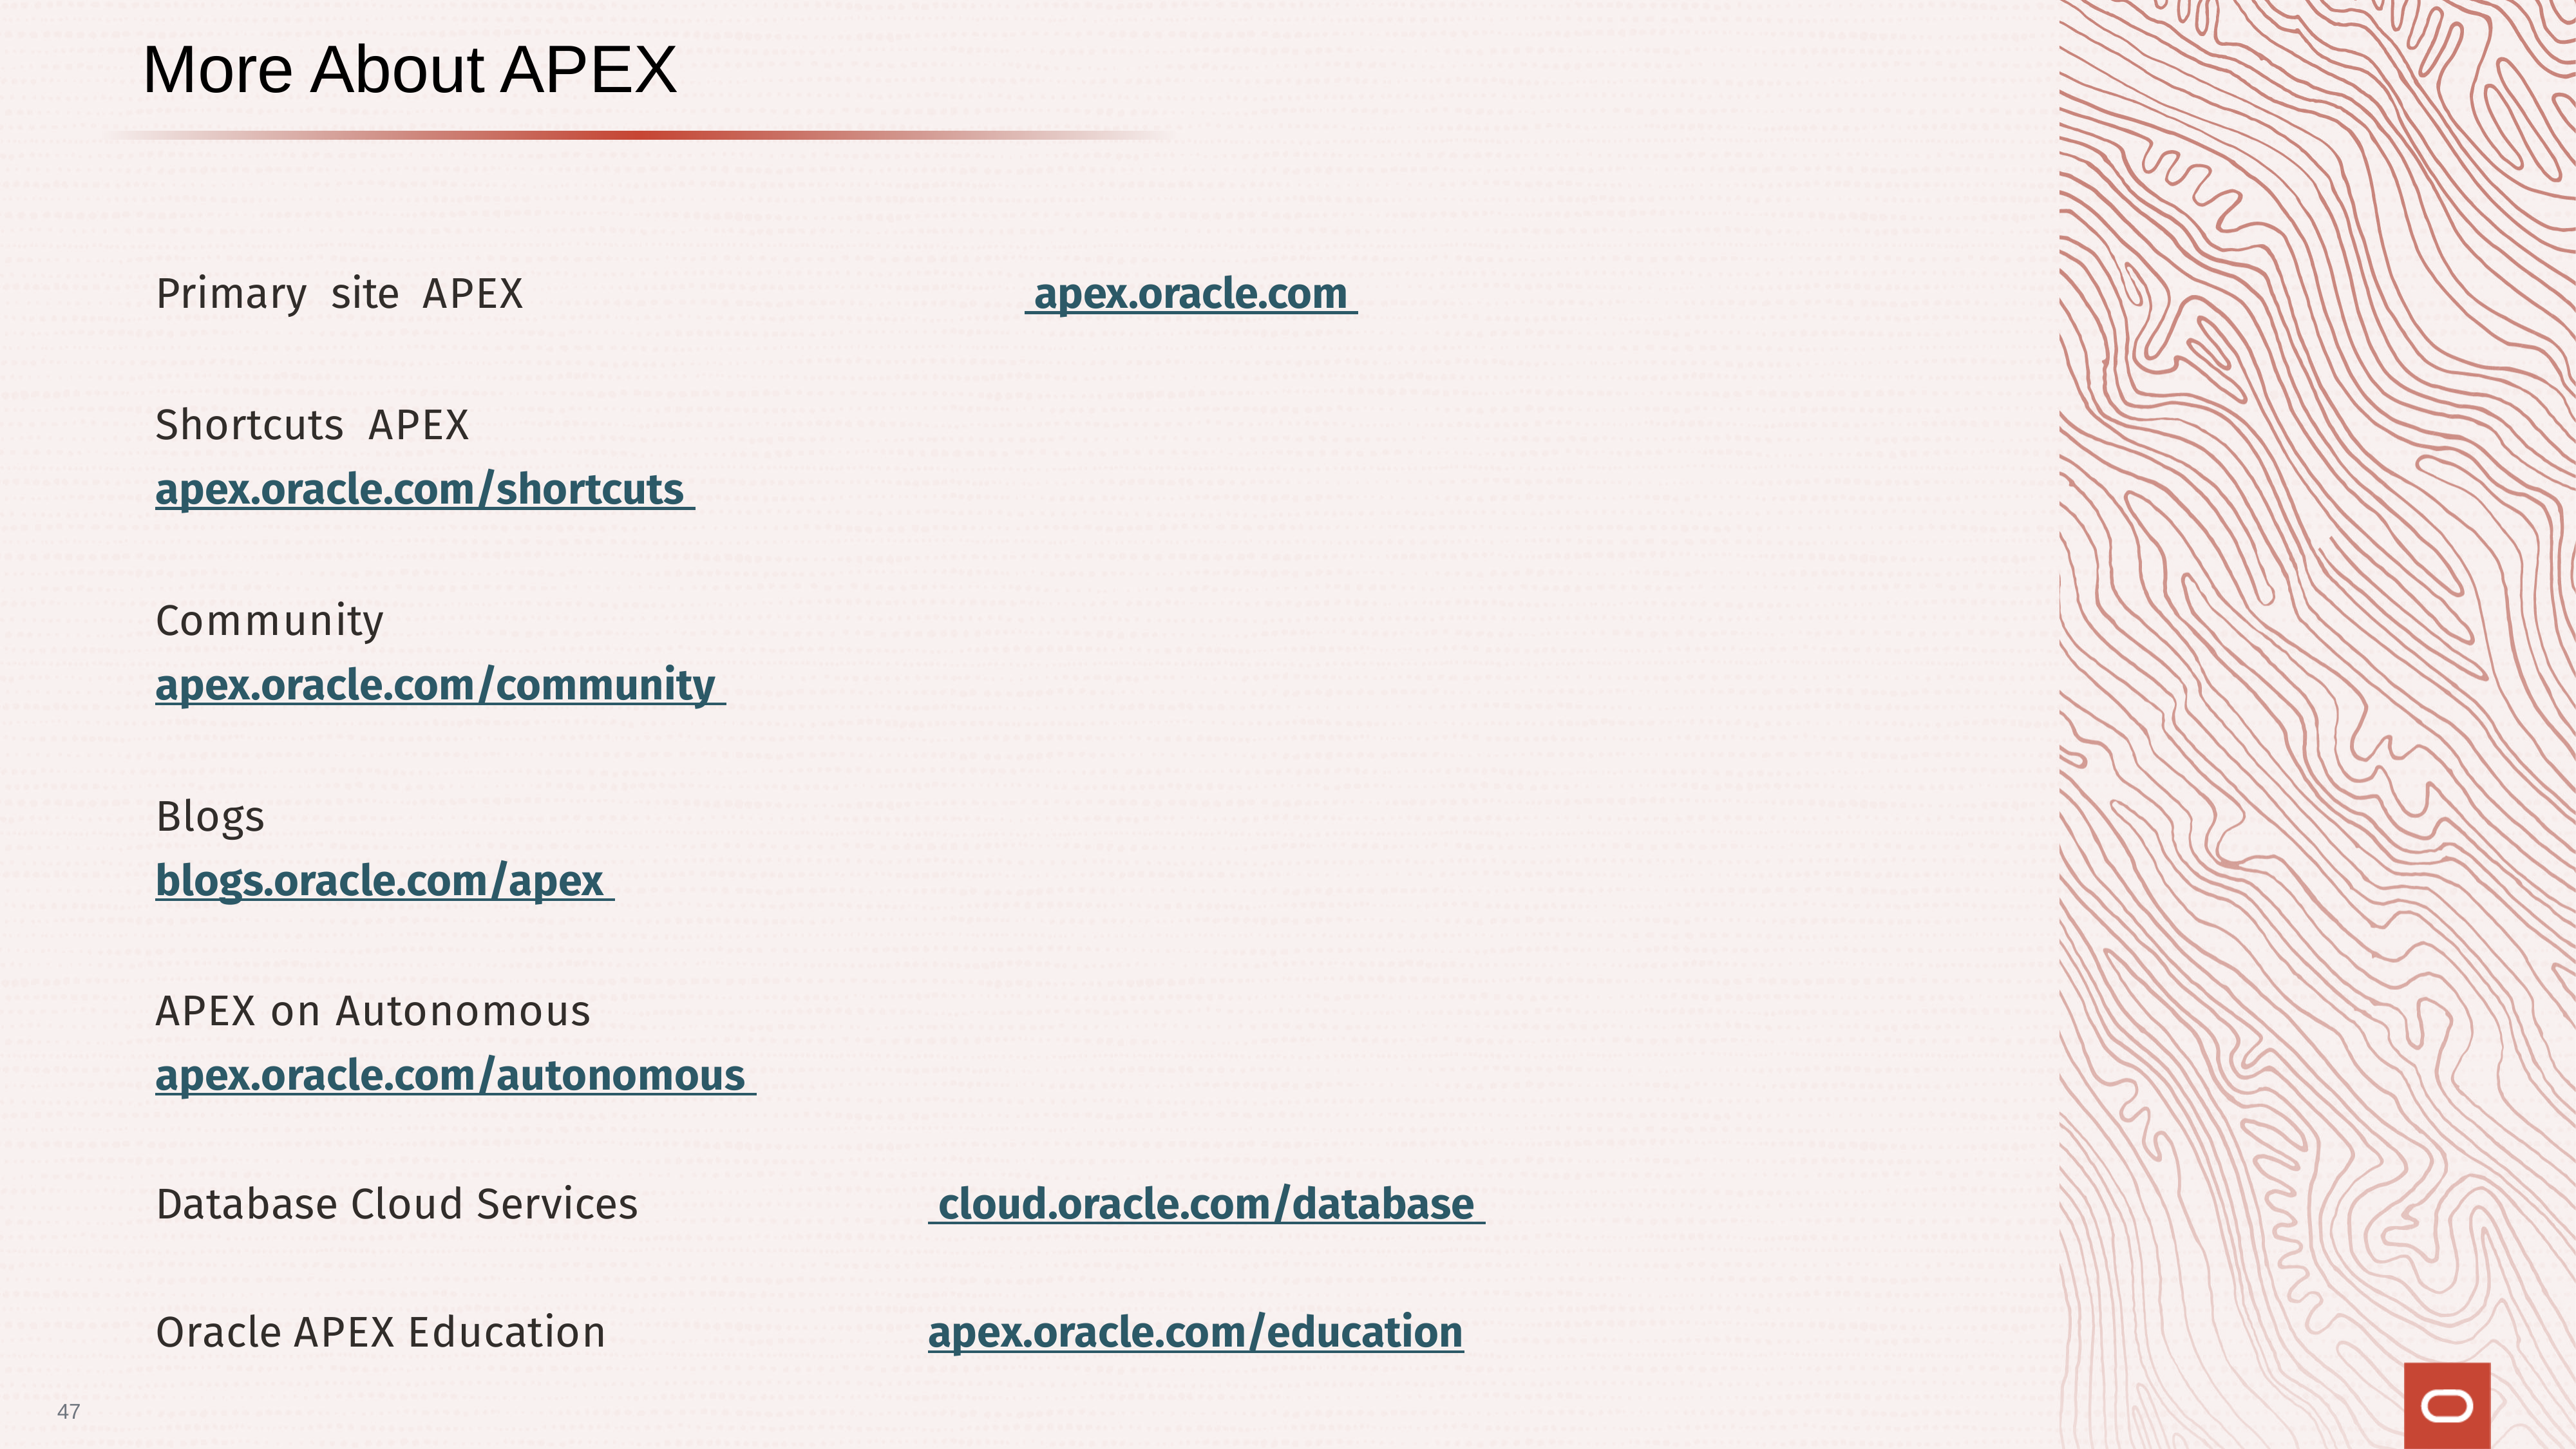

# More About APEX
Primary  site  APEX						 apex.oracle.com

Shortcuts  APEX 							 apex.oracle.com/shortcuts

Community  								 apex.oracle.com/community

Blogs											 blogs.oracle.com/apex

APEX on Autonomous  				 apex.oracle.com/autonomous

Database Cloud Services  			 cloud.oracle.com/database

Oracle APEX Education				apex.oracle.com/education
47